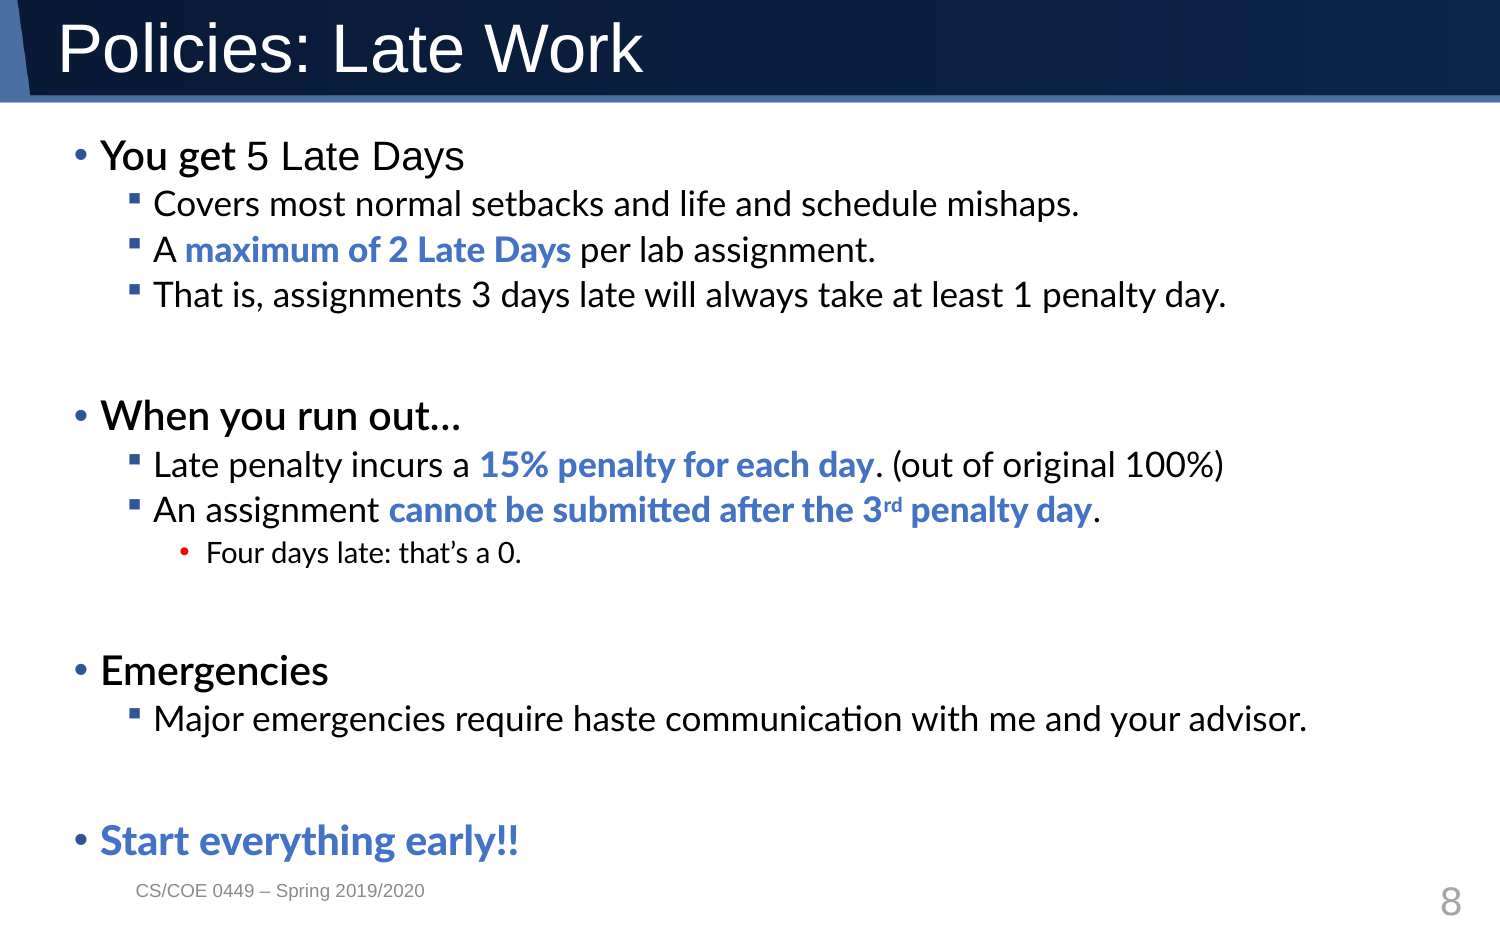

# Policies: Late Work
You get 5 Late Days
Covers most normal setbacks and life and schedule mishaps.
A maximum of 2 Late Days per lab assignment.
That is, assignments 3 days late will always take at least 1 penalty day.

When you run out…
Late penalty incurs a 15% penalty for each day. (out of original 100%)
An assignment cannot be submitted after the 3rd penalty day.
Four days late: that’s a 0.

Emergencies
Major emergencies require haste communication with me and your advisor.

Start everything early!!
CS/COE 0449 – Spring 2019/2020
8